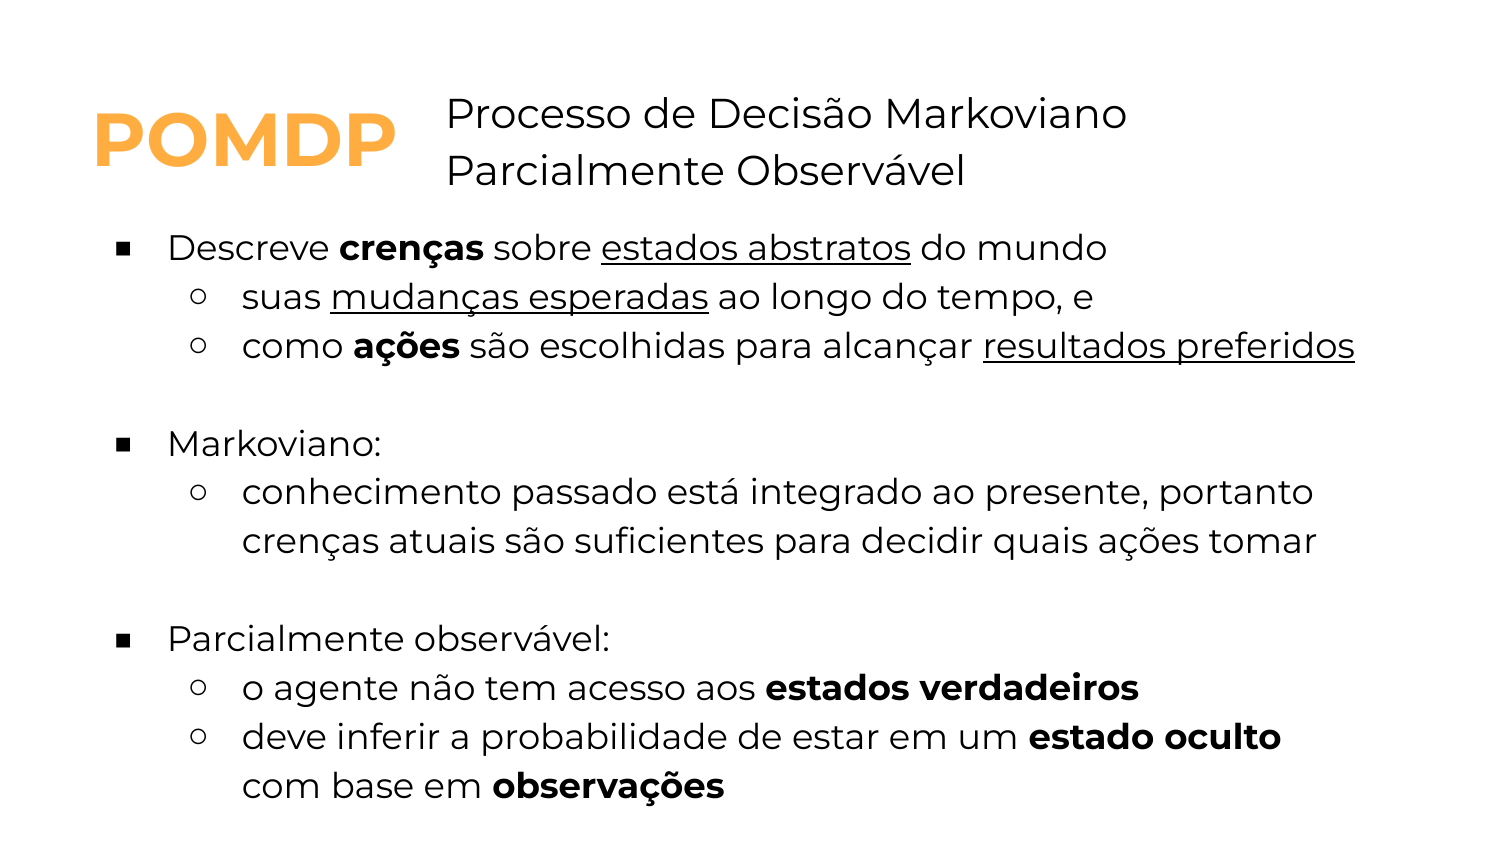

Processo de Decisão Markoviano Parcialmente Observável
# POMDP
Descreve crenças sobre estados abstratos do mundo
suas mudanças esperadas ao longo do tempo, e
como ações são escolhidas para alcançar resultados preferidos
Markoviano:
conhecimento passado está integrado ao presente, portanto
crenças atuais são suficientes para decidir quais ações tomar
Parcialmente observável:
o agente não tem acesso aos estados verdadeiros
deve inferir a probabilidade de estar em um estado oculto
com base em observações